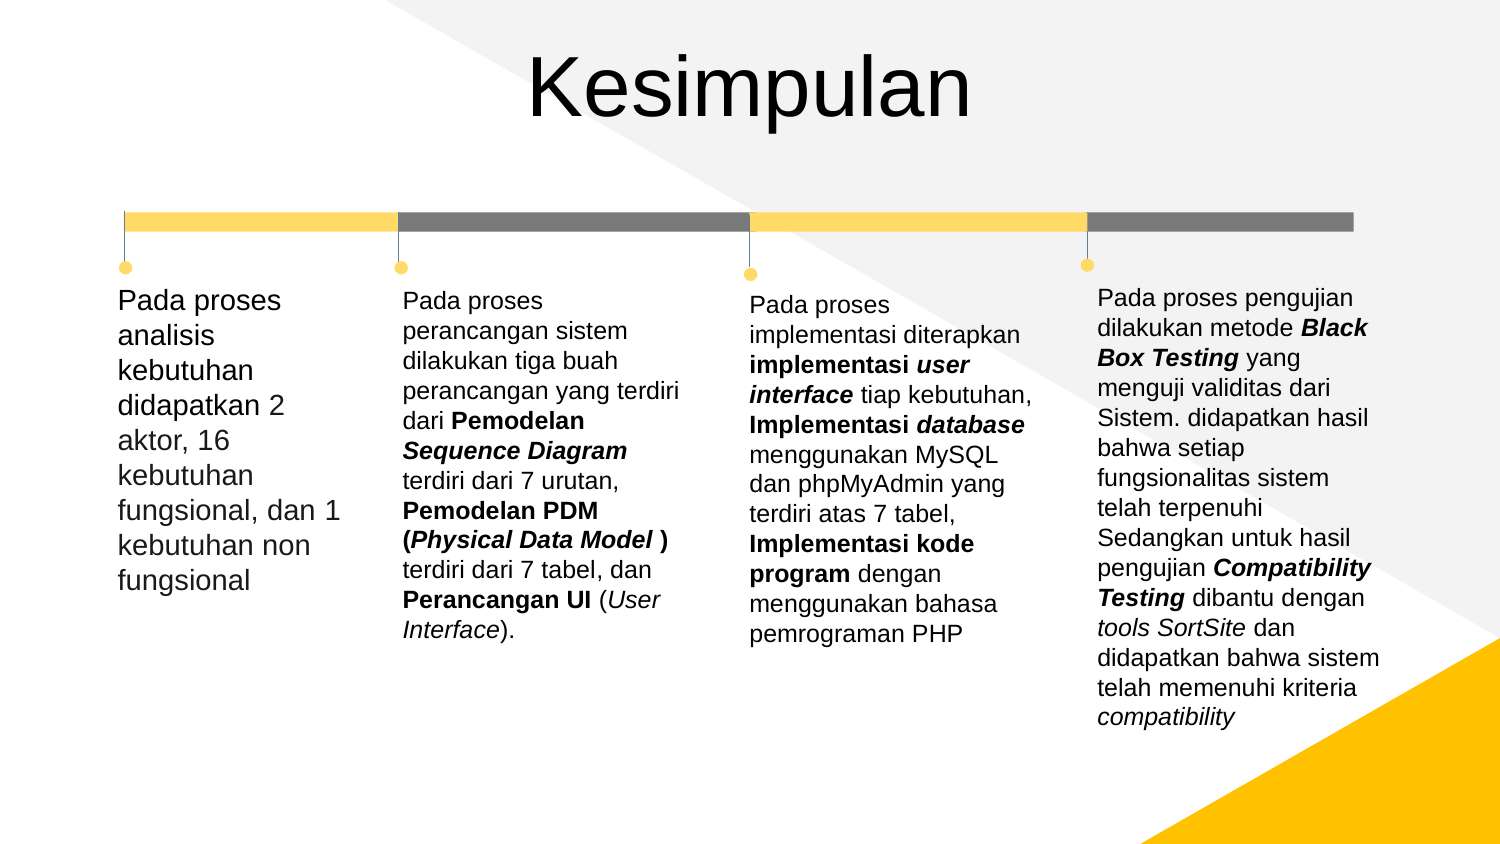

# Kesimpulan

Pada proses analisis kebutuhan didapatkan 2 aktor, 16 kebutuhan fungsional, dan 1 kebutuhan non fungsional
Pada proses pengujian dilakukan metode Black Box Testing yang menguji validitas dari Sistem. didapatkan hasil bahwa setiap fungsionalitas sistem telah terpenuhi Sedangkan untuk hasil pengujian Compatibility Testing dibantu dengan tools SortSite dan didapatkan bahwa sistem telah memenuhi kriteria compatibility
Pada proses perancangan sistem dilakukan tiga buah perancangan yang terdiri dari Pemodelan Sequence Diagram terdiri dari 7 urutan, Pemodelan PDM (Physical Data Model ) terdiri dari 7 tabel, dan Perancangan UI (User Interface).
Pada proses implementasi diterapkan implementasi user interface tiap kebutuhan, Implementasi database menggunakan MySQL dan phpMyAdmin yang terdiri atas 7 tabel, Implementasi kode program dengan menggunakan bahasa pemrograman PHP